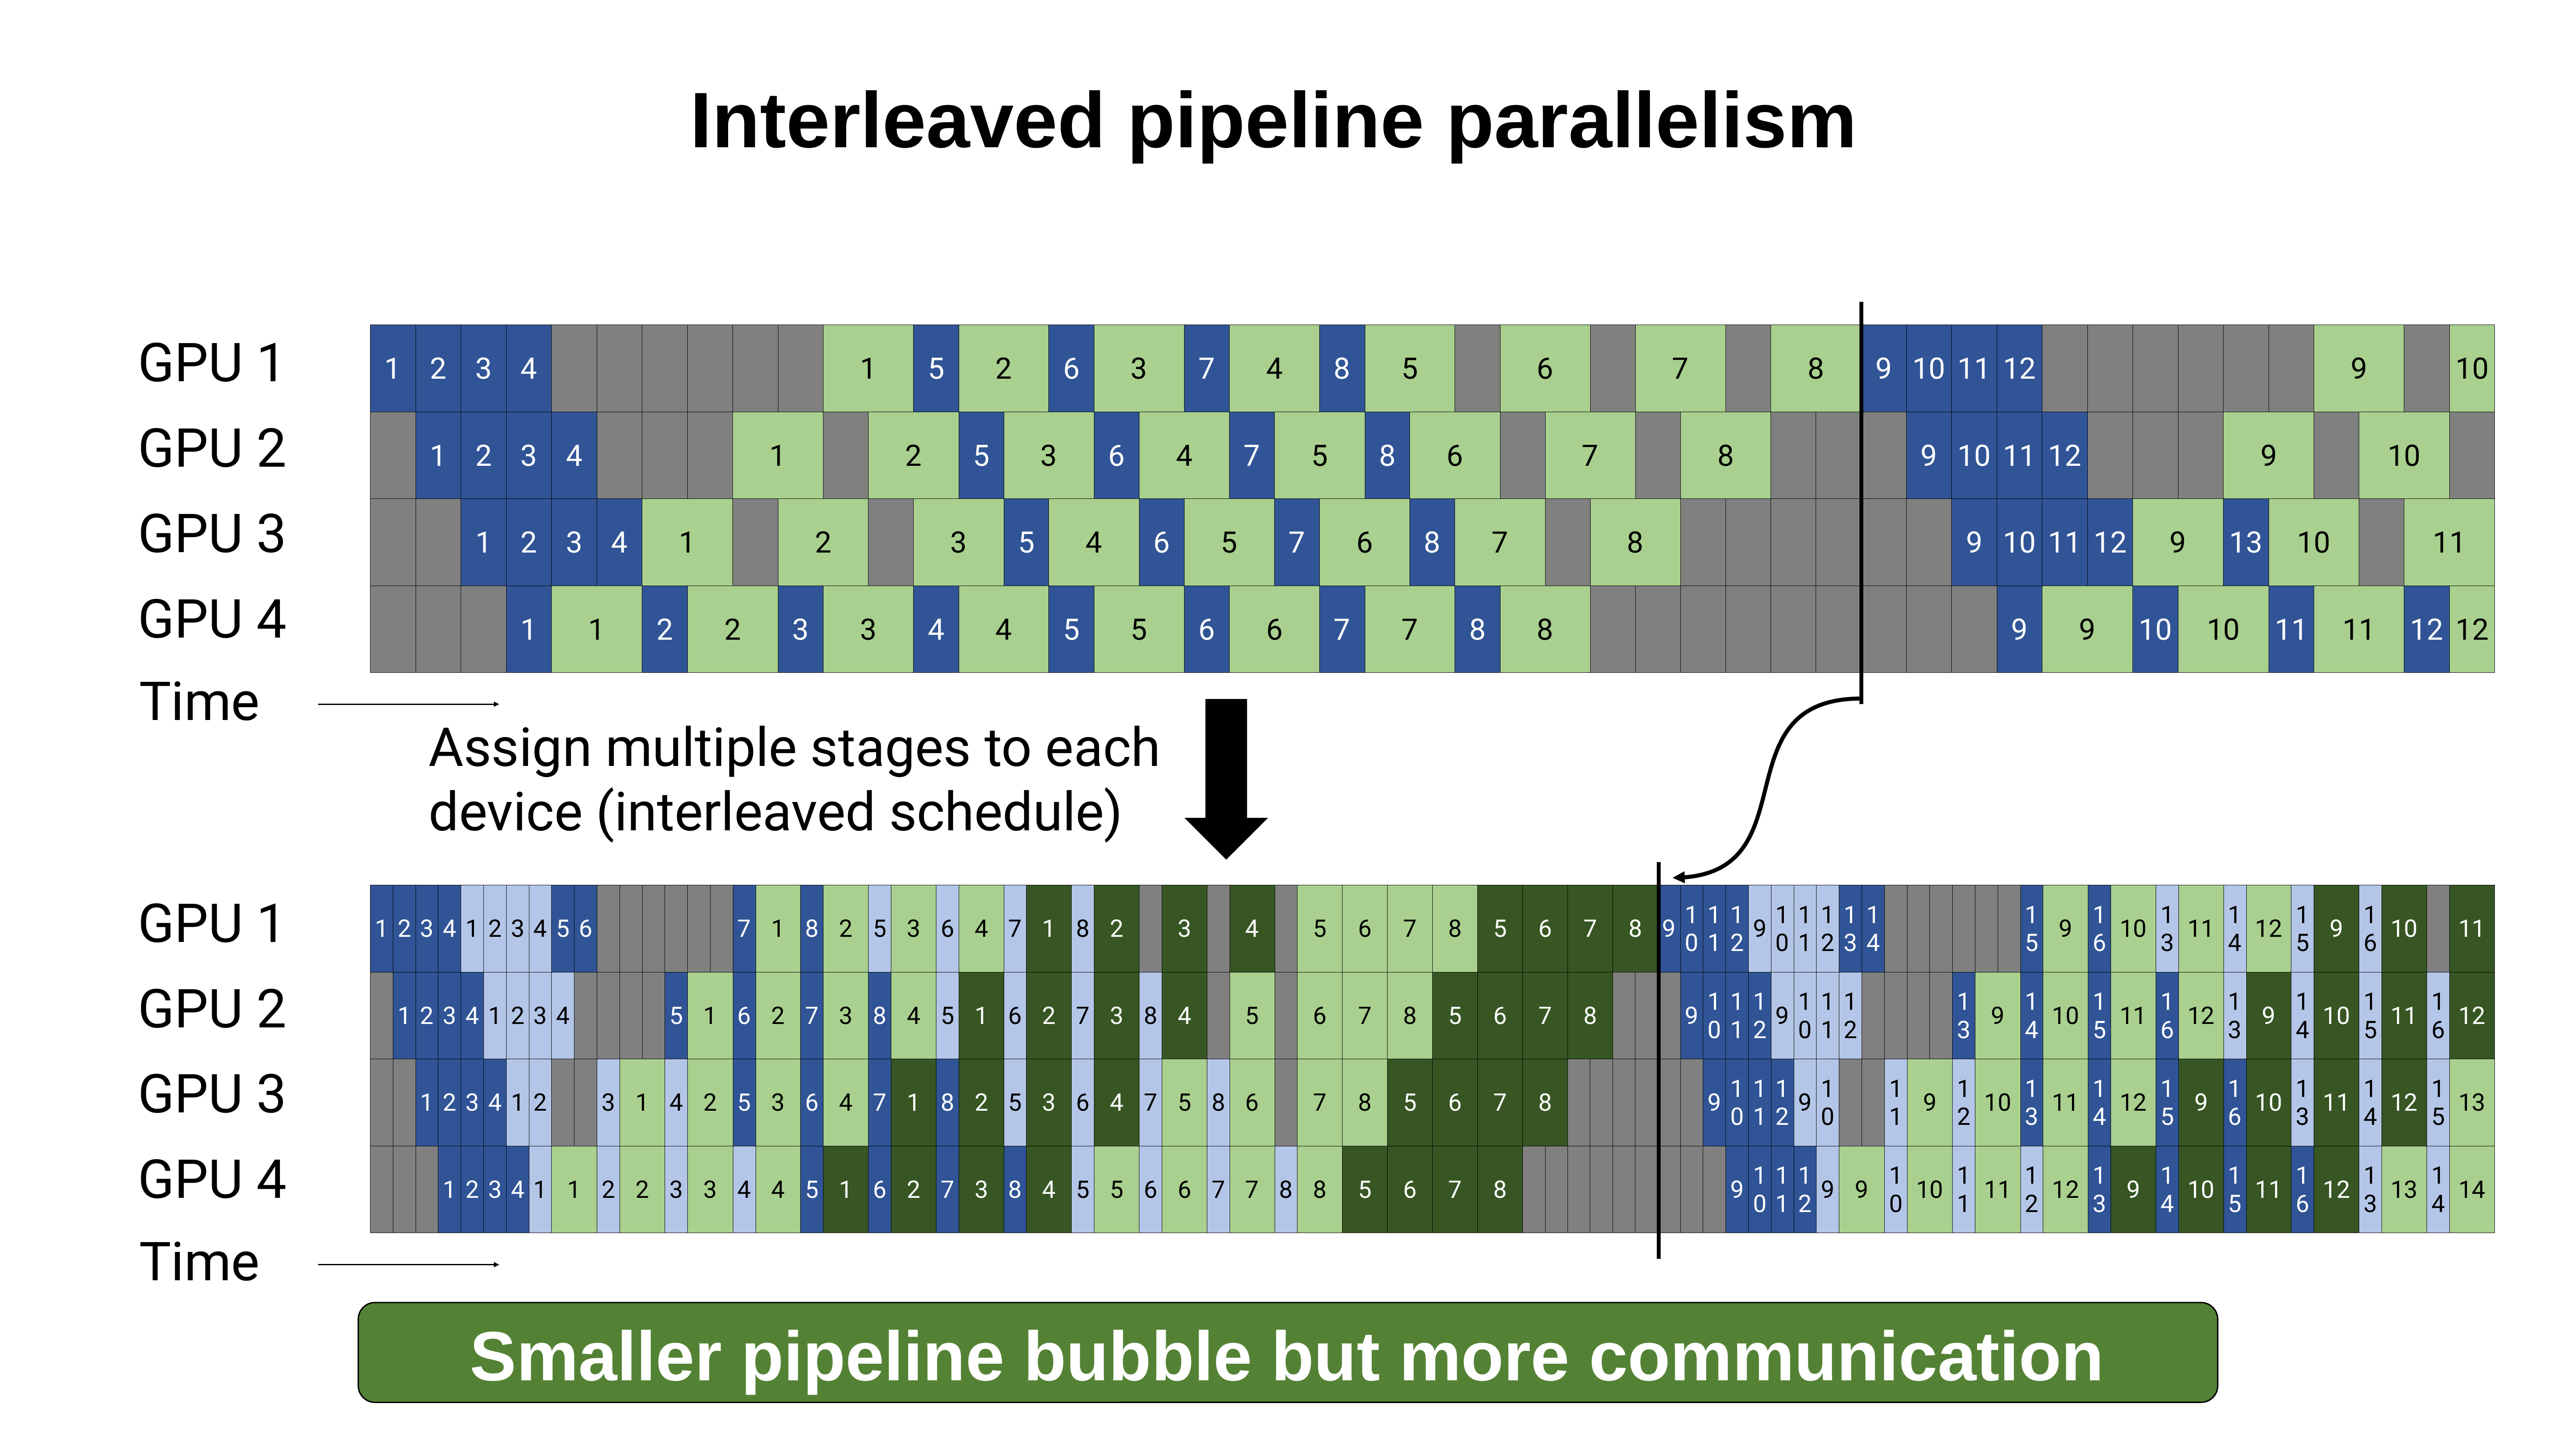

# Interleaved pipeline parallelism
GPU 1
| 1 | 2 | 3 | 4 |  |  |  |  |  |  | 1 |  | 5 | 2 |  | 6 | 3 |  | 7 | 4 |  | 8 | 5 |  |  | 6 |  |  | 7 |  |  | 8 |  | 9 | 10 | 11 | 12 |  |  |  |  |  |  | 9 |  |  | 10 |
| --- | --- | --- | --- | --- | --- | --- | --- | --- | --- | --- | --- | --- | --- | --- | --- | --- | --- | --- | --- | --- | --- | --- | --- | --- | --- | --- | --- | --- | --- | --- | --- | --- | --- | --- | --- | --- | --- | --- | --- | --- | --- | --- | --- | --- | --- | --- |
|  | 1 | 2 | 3 | 4 |  |  |  | 1 |  |  | 2 |  | 5 | 3 |  | 6 | 4 |  | 7 | 5 |  | 8 | 6 |  |  | 7 |  |  | 8 |  |  |  |  | 9 | 10 | 11 | 12 |  |  |  | 9 |  |  | 10 |  |  |
|  |  | 1 | 2 | 3 | 4 | 1 |  |  | 2 |  |  | 3 |  | 5 | 4 |  | 6 | 5 |  | 7 | 6 |  | 8 | 7 |  |  | 8 |  |  |  |  |  |  |  | 9 | 10 | 11 | 12 | 9 |  | 13 | 10 |  |  | 11 |  |
|  |  |  | 1 | 1 |  | 2 | 2 |  | 3 | 3 |  | 4 | 4 |  | 5 | 5 |  | 6 | 6 |  | 7 | 7 |  | 8 | 8 |  |  |  |  |  |  |  |  |  |  | 9 | 9 |  | 10 | 10 |  | 11 | 11 |  | 12 | 12 |
GPU 2
GPU 3
GPU 4
Time

Assign multiple stages to each device (interleaved schedule)
GPU 1
| 1 | 2 | 3 | 4 | 1 | 2 | 3 | 4 | 5 | 6 |  |  |  |  |  |  | 7 | 1 | 8 | 2 | 5 | 3 | 6 | 4 | 7 | 1 | 8 | 2 |  | 3 |  | 4 |  | 5 | 6 | 7 | 8 | 5 | 6 |  | 7 |  | 8 |  | 9 | 10 | 11 | 12 | 9 | 10 | 11 | 12 | 13 | 14 |  |  |  |  |  |  | 15 | 9 | 16 | 10 | 13 | 11 | 14 | 12 | 15 | 9 | 16 | 10 |  | 11 |
| --- | --- | --- | --- | --- | --- | --- | --- | --- | --- | --- | --- | --- | --- | --- | --- | --- | --- | --- | --- | --- | --- | --- | --- | --- | --- | --- | --- | --- | --- | --- | --- | --- | --- | --- | --- | --- | --- | --- | --- | --- | --- | --- | --- | --- | --- | --- | --- | --- | --- | --- | --- | --- | --- | --- | --- | --- | --- | --- | --- | --- | --- | --- | --- | --- | --- | --- | --- | --- | --- | --- | --- | --- | --- |
|  | 1 | 2 | 3 | 4 | 1 | 2 | 3 | 4 |  |  |  |  | 5 | 1 |  | 6 | 2 | 7 | 3 | 8 | 4 | 5 | 1 | 6 | 2 | 7 | 3 | 8 | 4 |  | 5 |  | 6 | 7 | 8 | 5 | 6 | 7 |  | 8 |  |  |  |  | 9 | 10 | 11 | 12 | 9 | 10 | 11 | 12 |  |  |  |  | 13 | 9 |  | 14 | 10 | 15 | 11 | 16 | 12 | 13 | 9 | 14 | 10 | 15 | 11 | 16 | 12 |
|  |  | 1 | 2 | 3 | 4 | 1 | 2 |  |  | 3 | 1 |  | 4 | 2 |  | 5 | 3 | 6 | 4 | 7 | 1 | 8 | 2 | 5 | 3 | 6 | 4 | 7 | 5 | 8 | 6 |  | 7 | 8 | 5 | 6 | 7 | 8 |  |  |  |  |  |  |  | 9 | 10 | 11 | 12 | 9 | 10 |  |  | 11 | 9 |  | 12 | 10 |  | 13 | 11 | 14 | 12 | 15 | 9 | 16 | 10 | 13 | 11 | 14 | 12 | 15 | 13 |
|  |  |  | 1 | 2 | 3 | 4 | 1 | 1 |  | 2 | 2 |  | 3 | 3 |  | 4 | 4 | 5 | 1 | 6 | 2 | 7 | 3 | 8 | 4 | 5 | 5 | 6 | 6 | 7 | 7 | 8 | 8 | 5 | 6 | 7 | 8 |  |  |  |  |  |  |  |  |  | 9 | 10 | 11 | 12 | 9 | 9 |  | 10 | 10 |  | 11 | 11 |  | 12 | 12 | 13 | 9 | 14 | 10 | 15 | 11 | 16 | 12 | 13 | 13 | 14 | 14 |
GPU 2
GPU 3
GPU 4
Time
Smaller pipeline bubble but more communication
Forward Pass
Backward Pass